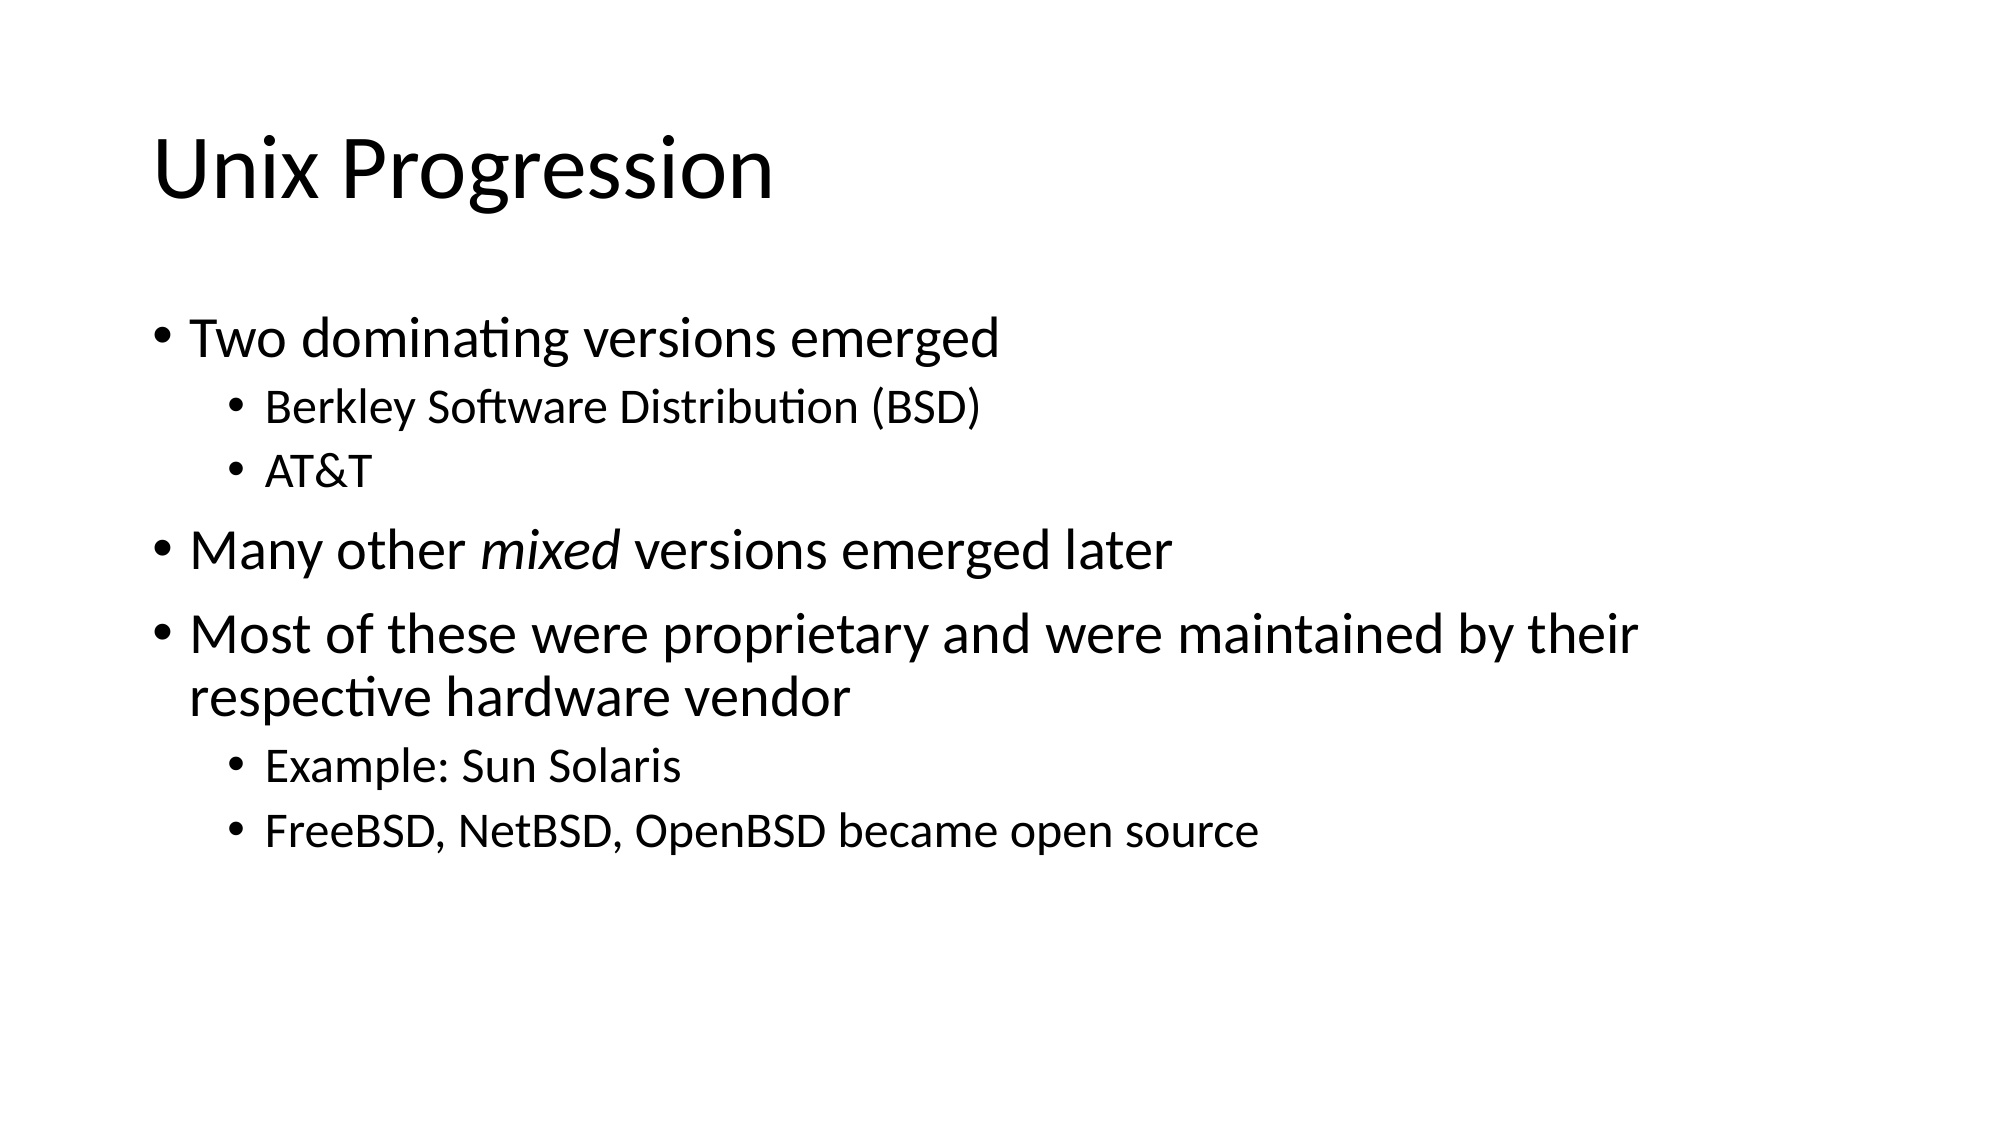

# Unix Progression
Two dominating versions emerged
Berkley Software Distribution (BSD)
AT&T
Many other mixed versions emerged later
Most of these were proprietary and were maintained by their respective hardware vendor
Example: Sun Solaris
FreeBSD, NetBSD, OpenBSD became open source